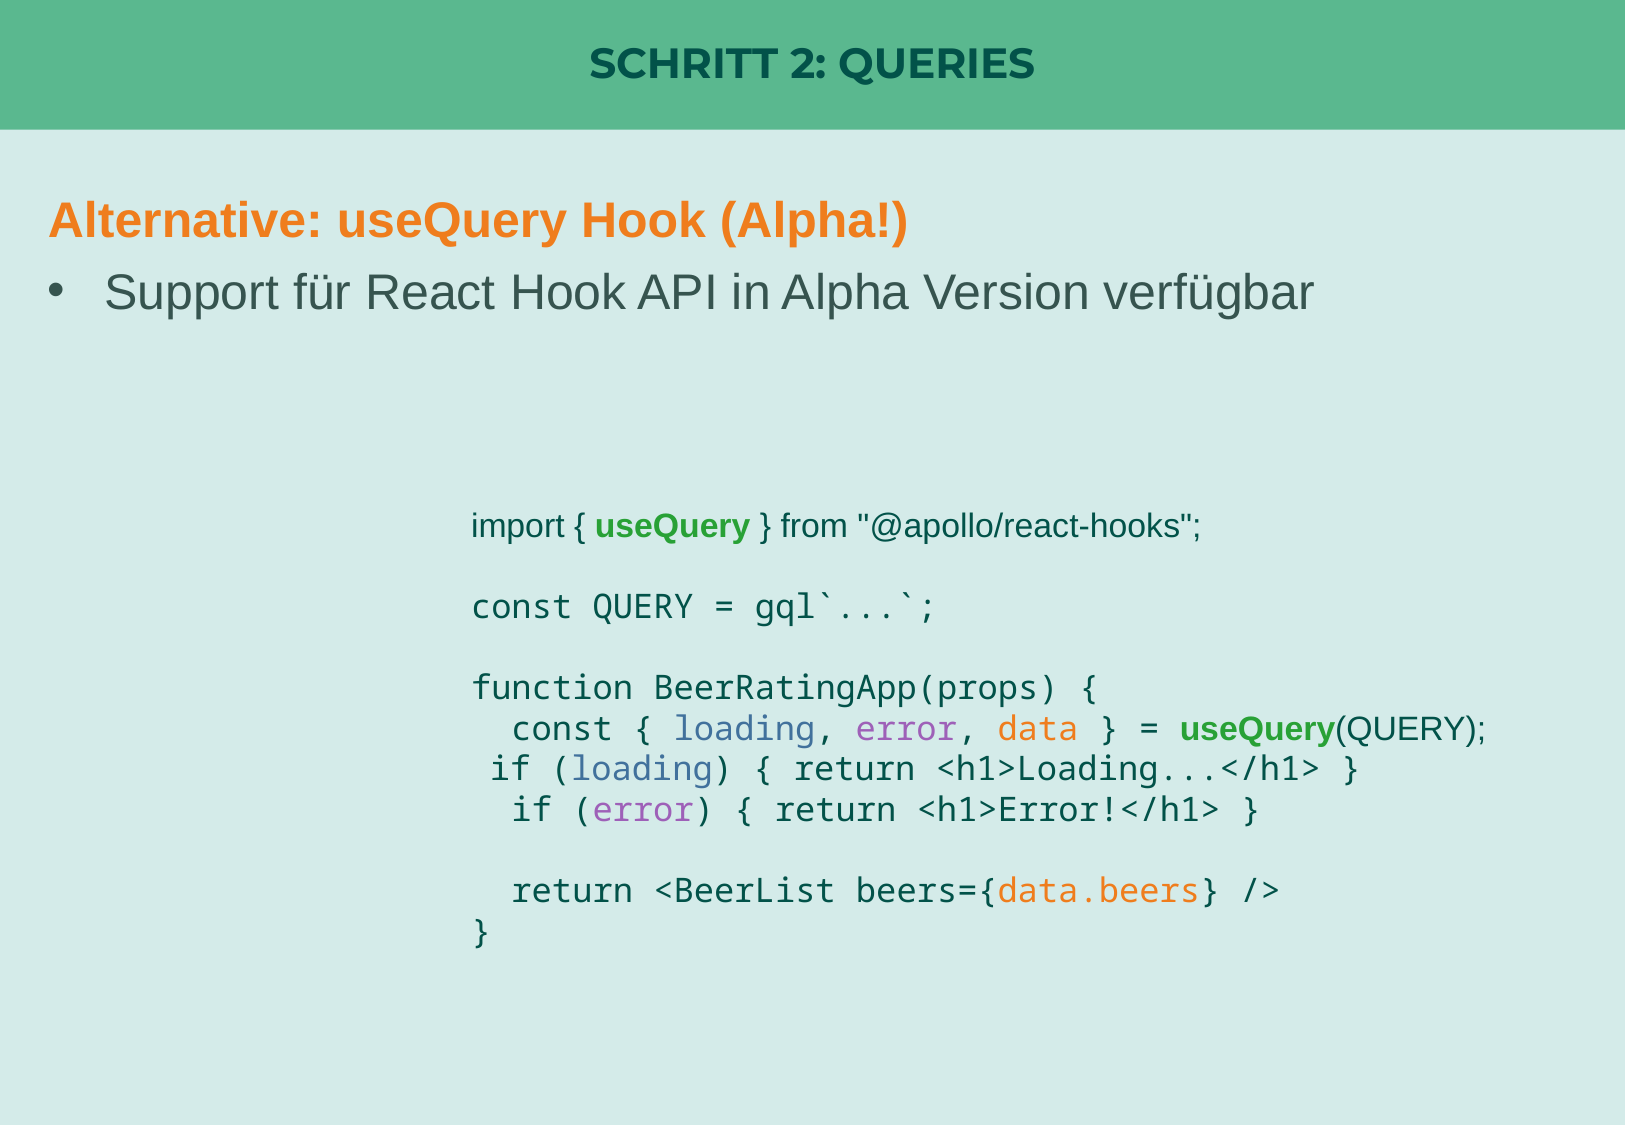

# Schritt 2: Queries
Alternative: useQuery Hook (Alpha!)
Support für React Hook API in Alpha Version verfügbar
import { useQuery } from "@apollo/react-hooks";

const QUERY = gql`...`;

function BeerRatingApp(props) {
  const { loading, error, data } = useQuery(QUERY);
  if (loading) { return <h1>Loading...</h1> }
  if (error) { return <h1>Error!</h1> }

  return <BeerList beers={data.beers} />
}